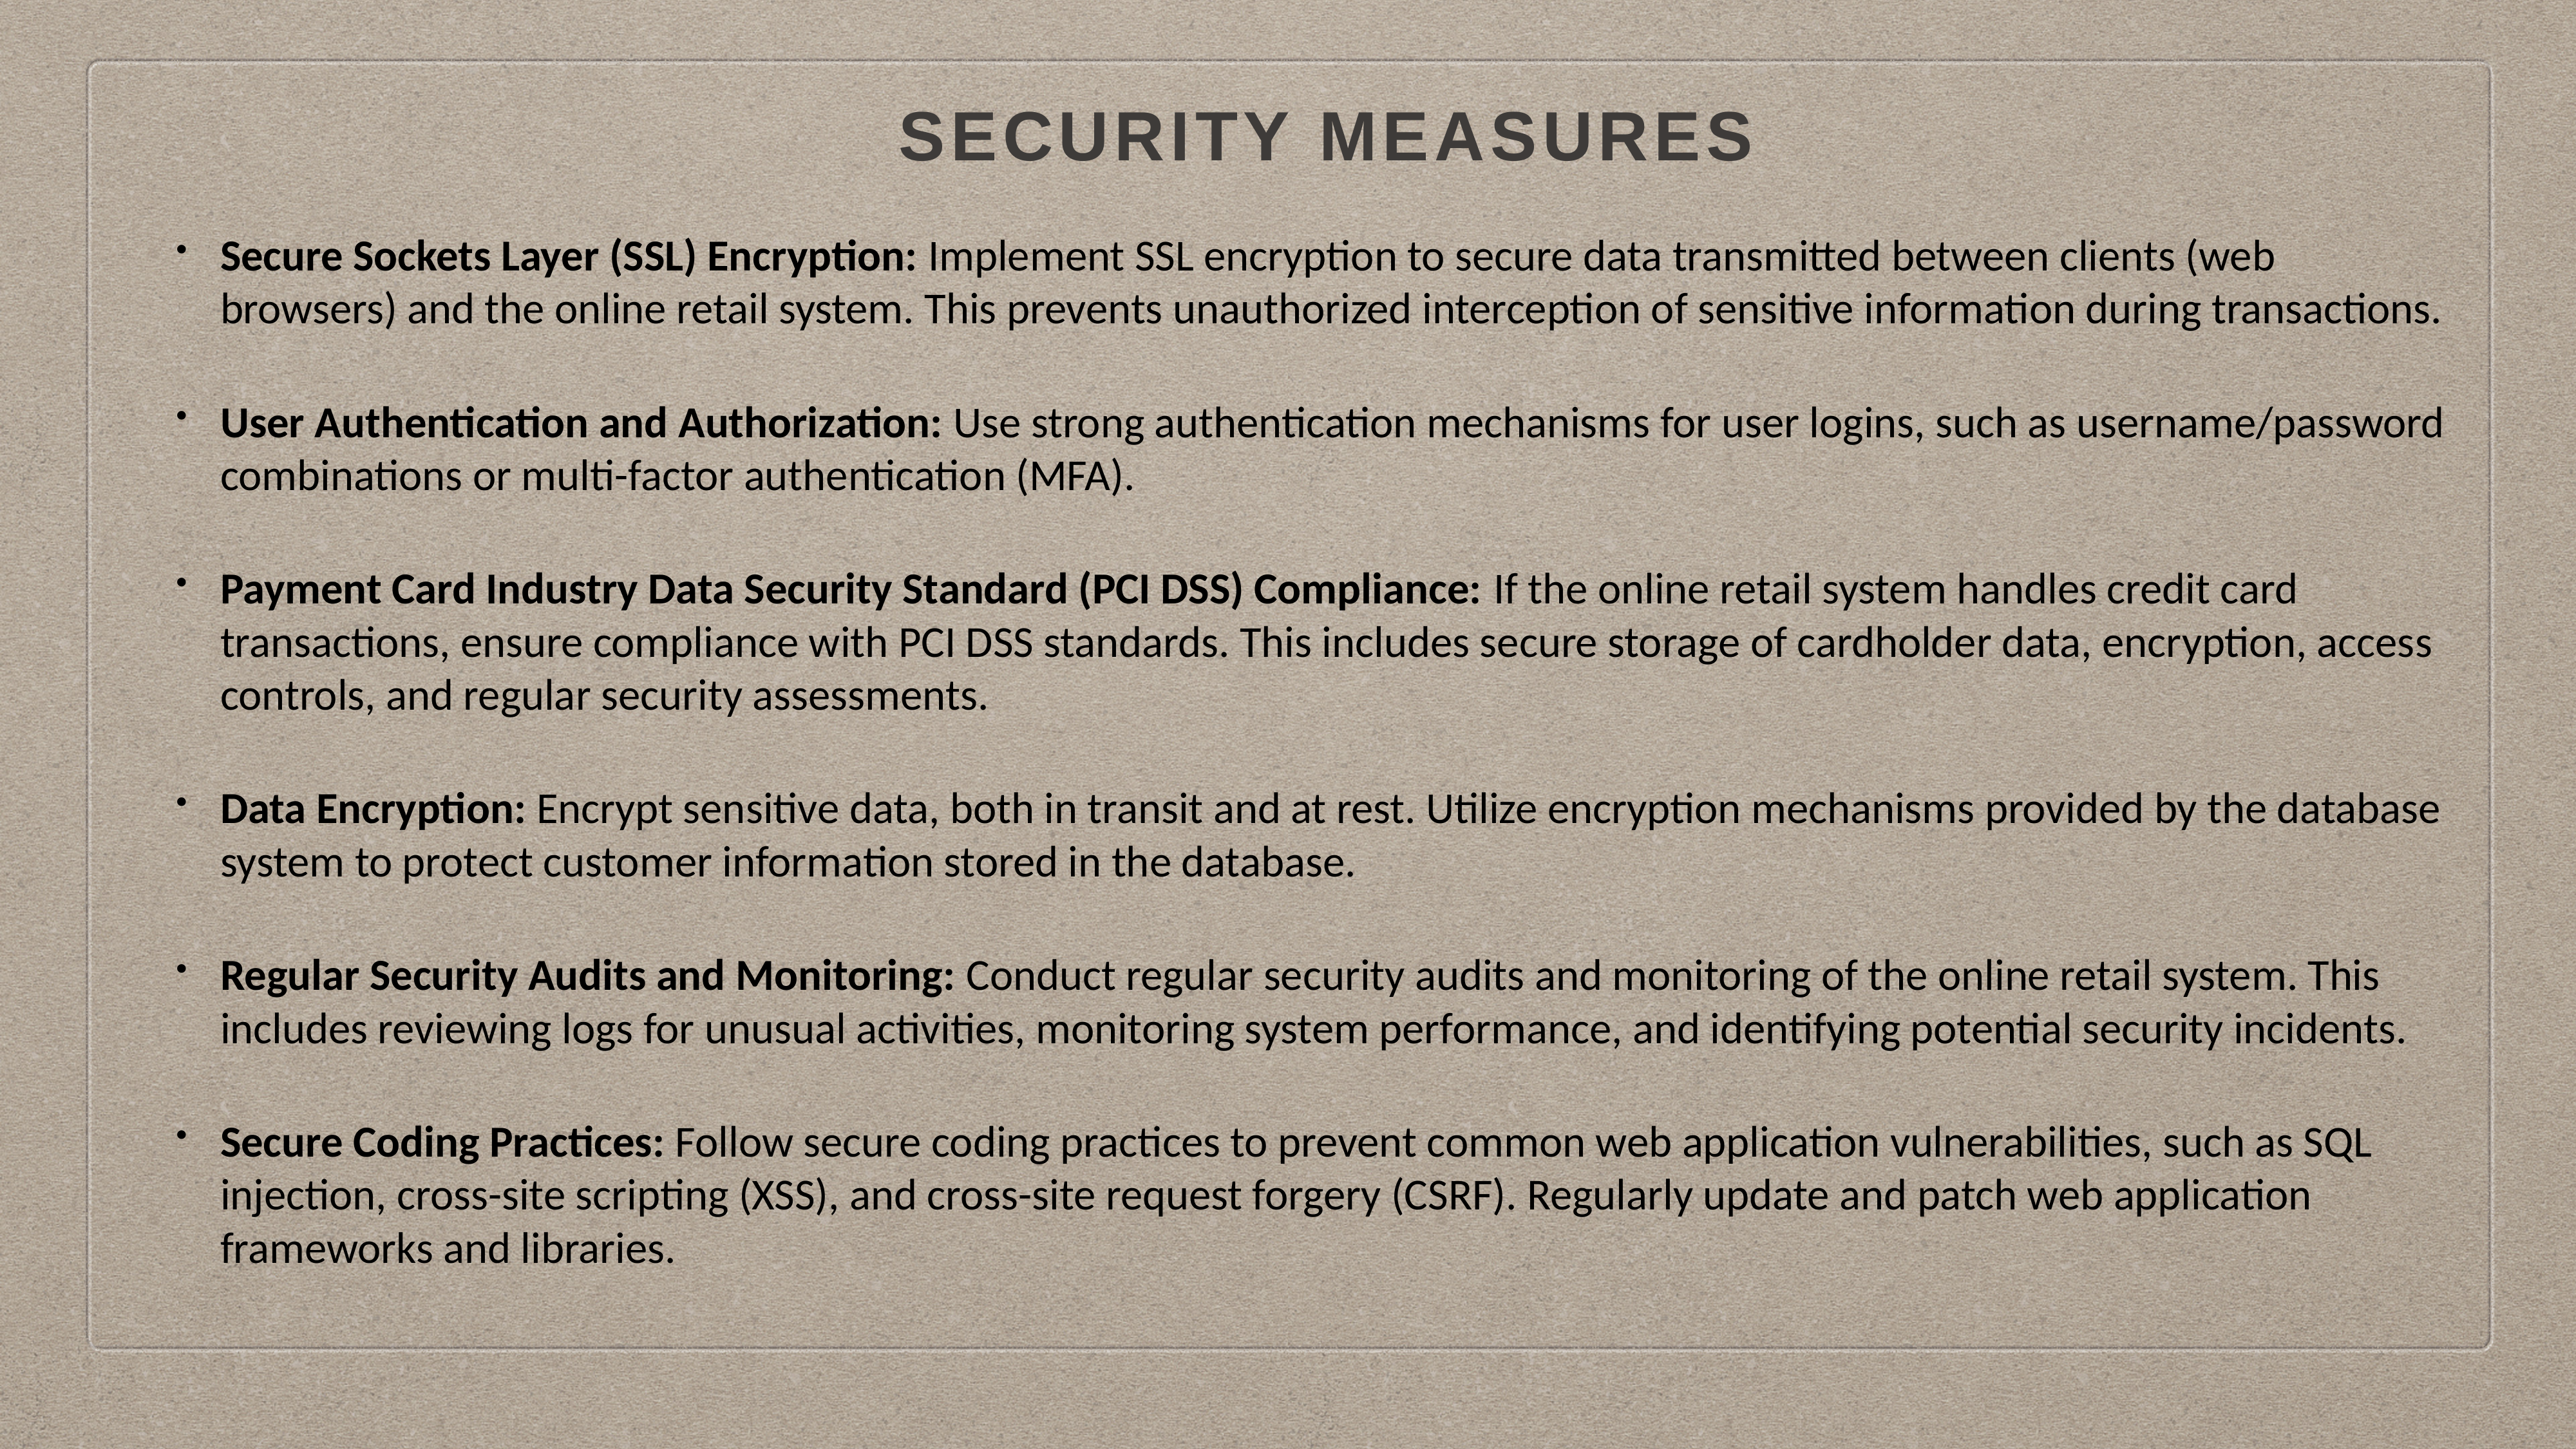

Security Measures
Secure Sockets Layer (SSL) Encryption: Implement SSL encryption to secure data transmitted between clients (web browsers) and the online retail system. This prevents unauthorized interception of sensitive information during transactions.
User Authentication and Authorization: Use strong authentication mechanisms for user logins, such as username/password combinations or multi-factor authentication (MFA).
Payment Card Industry Data Security Standard (PCI DSS) Compliance: If the online retail system handles credit card transactions, ensure compliance with PCI DSS standards. This includes secure storage of cardholder data, encryption, access controls, and regular security assessments.
Data Encryption: Encrypt sensitive data, both in transit and at rest. Utilize encryption mechanisms provided by the database system to protect customer information stored in the database.
Regular Security Audits and Monitoring: Conduct regular security audits and monitoring of the online retail system. This includes reviewing logs for unusual activities, monitoring system performance, and identifying potential security incidents.
Secure Coding Practices: Follow secure coding practices to prevent common web application vulnerabilities, such as SQL injection, cross-site scripting (XSS), and cross-site request forgery (CSRF). Regularly update and patch web application frameworks and libraries.